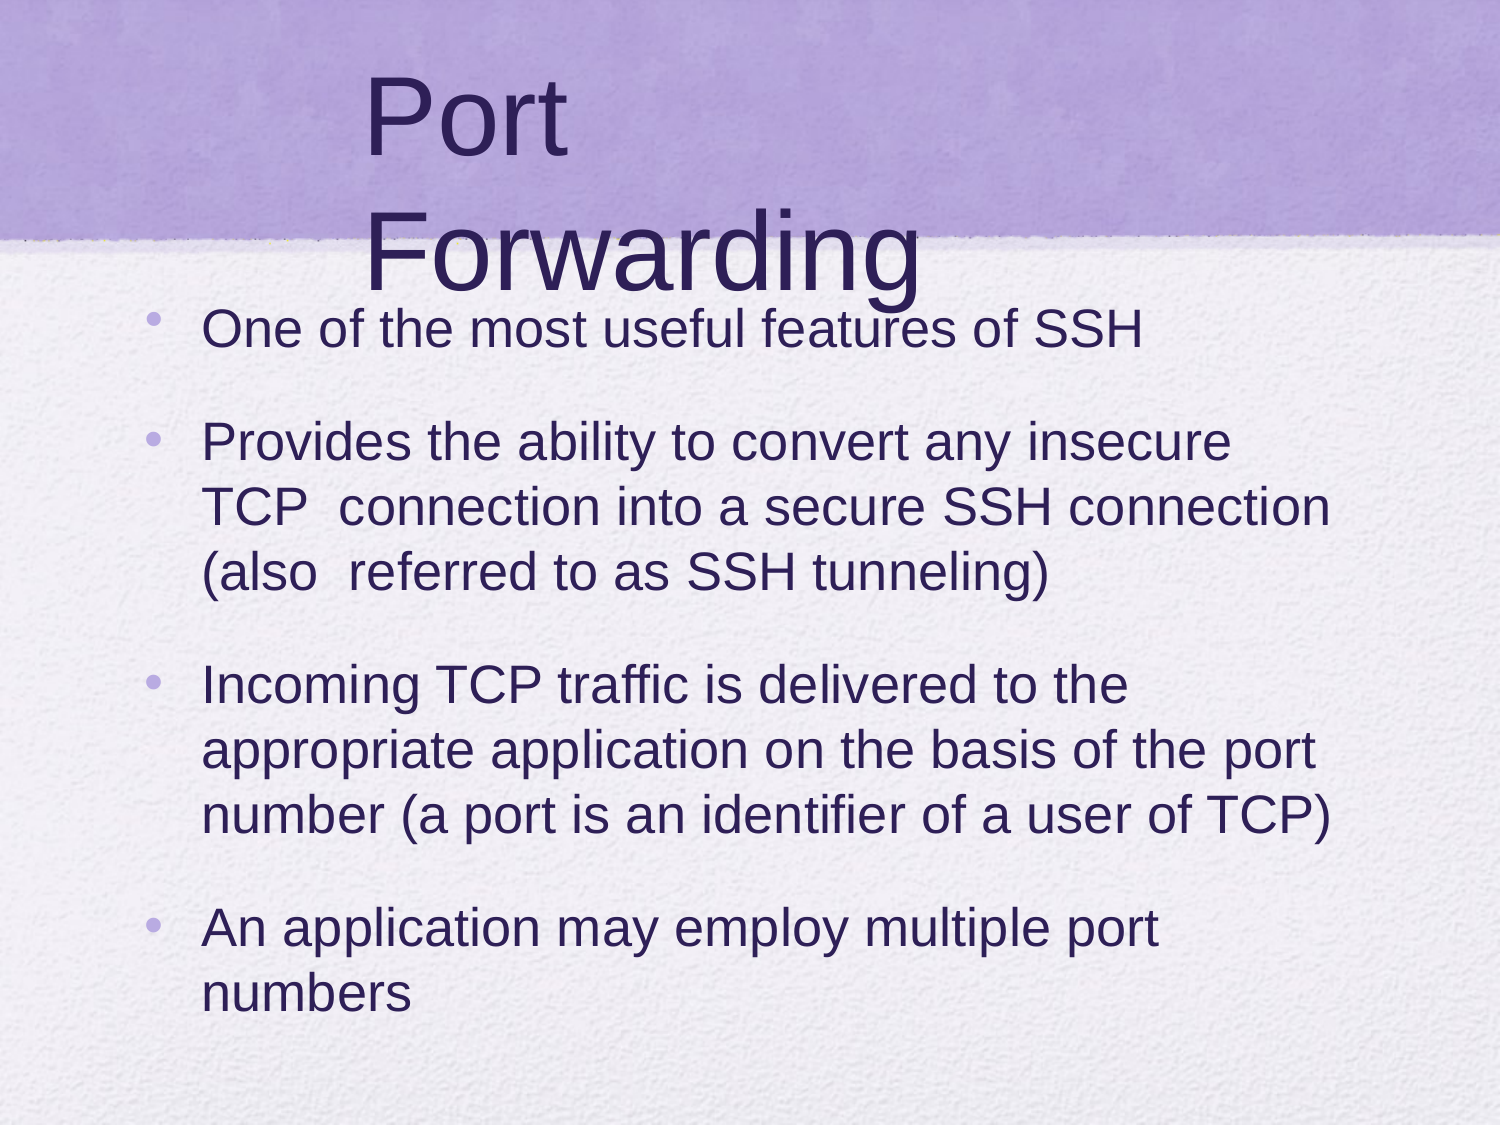

# Port Forwarding
One of the most useful features of SSH

Provides the ability to convert any insecure TCP  connection into a secure SSH connection (also  referred to as SSH tunneling)

Incoming TCP traffic is delivered to the  appropriate application on the basis of the port  number (a port is an identifier of a user of TCP)

An application may employ multiple port numbers